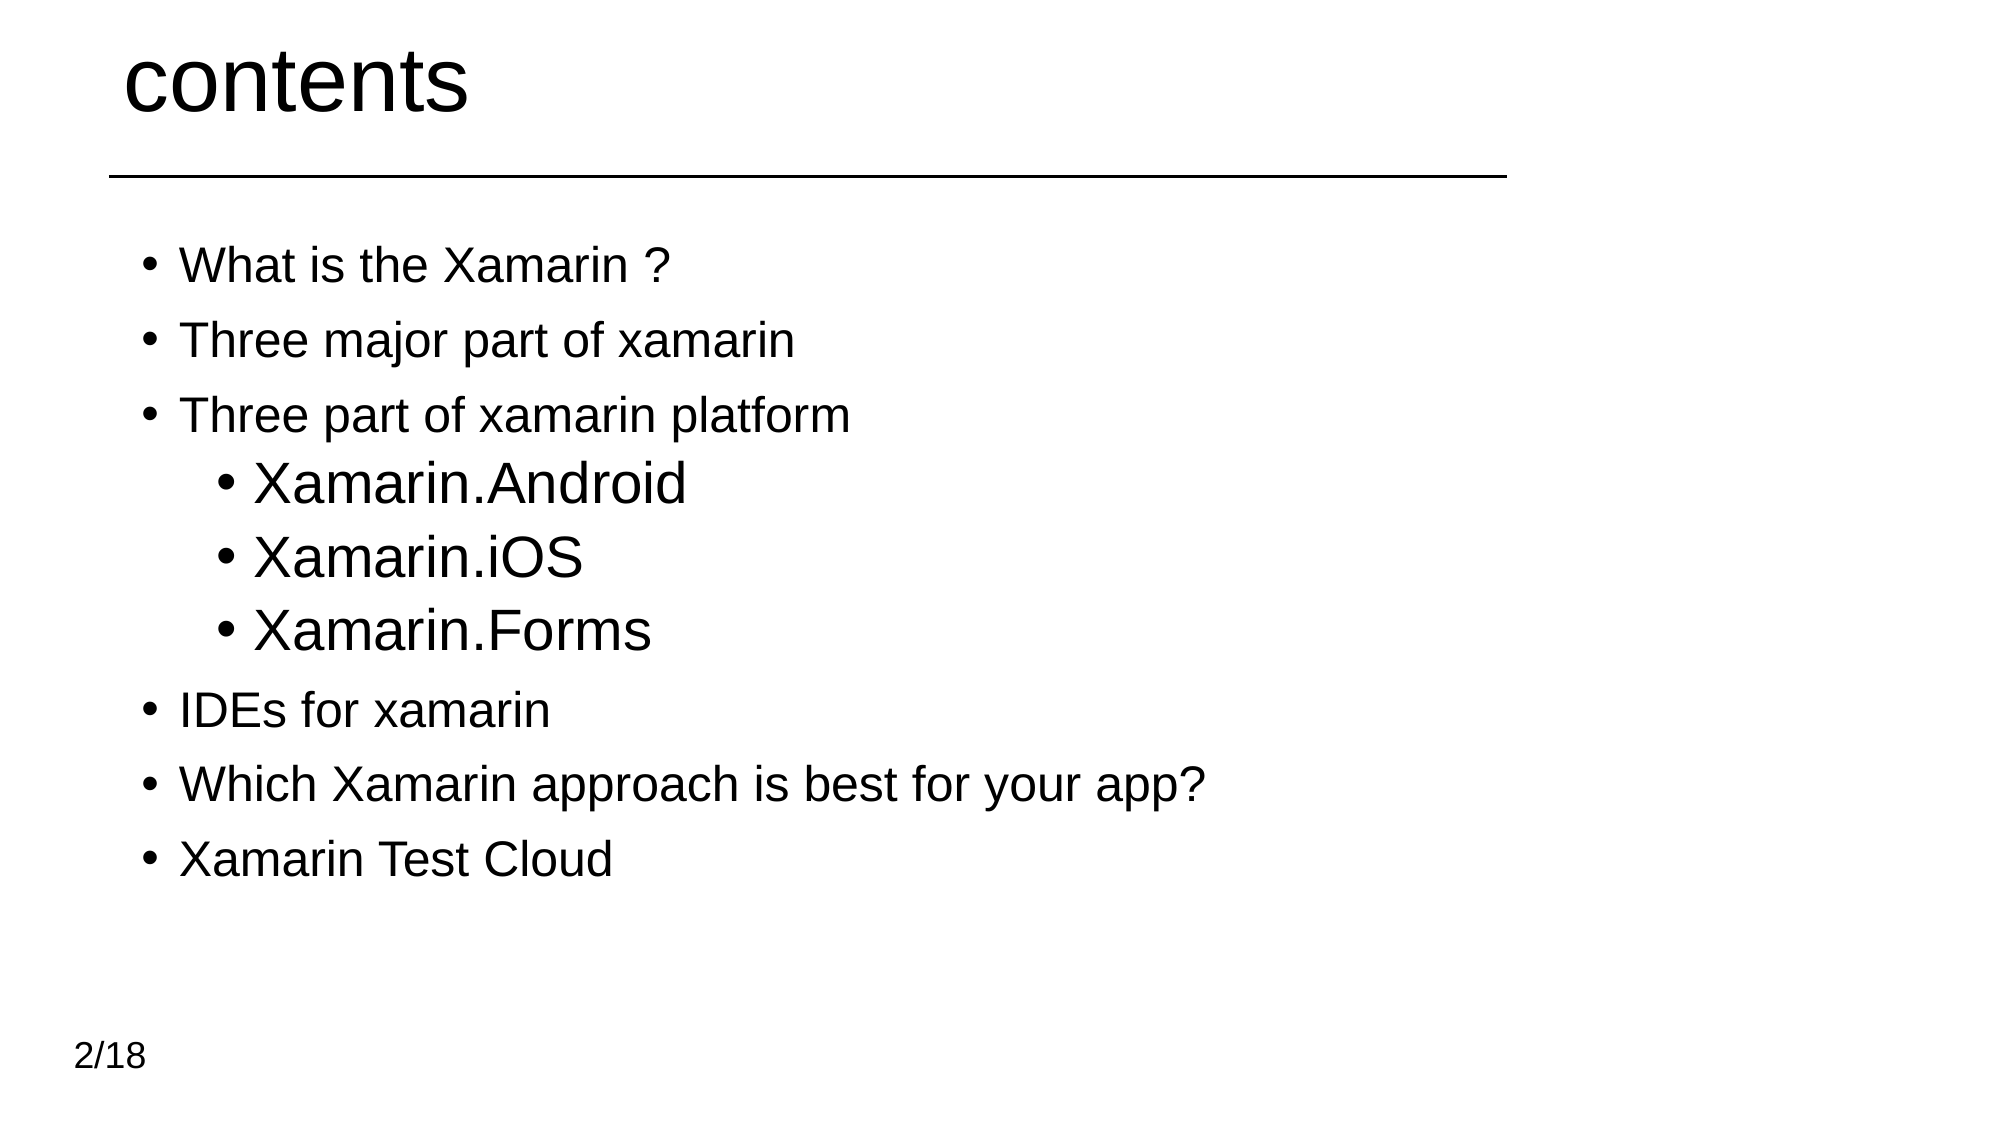

# contents
What is the Xamarin ?
Three major part of xamarin
Three part of xamarin platform
Xamarin.Android
Xamarin.iOS
Xamarin.Forms
IDEs for xamarin
Which Xamarin approach is best for your app?
Xamarin Test Cloud
2/18